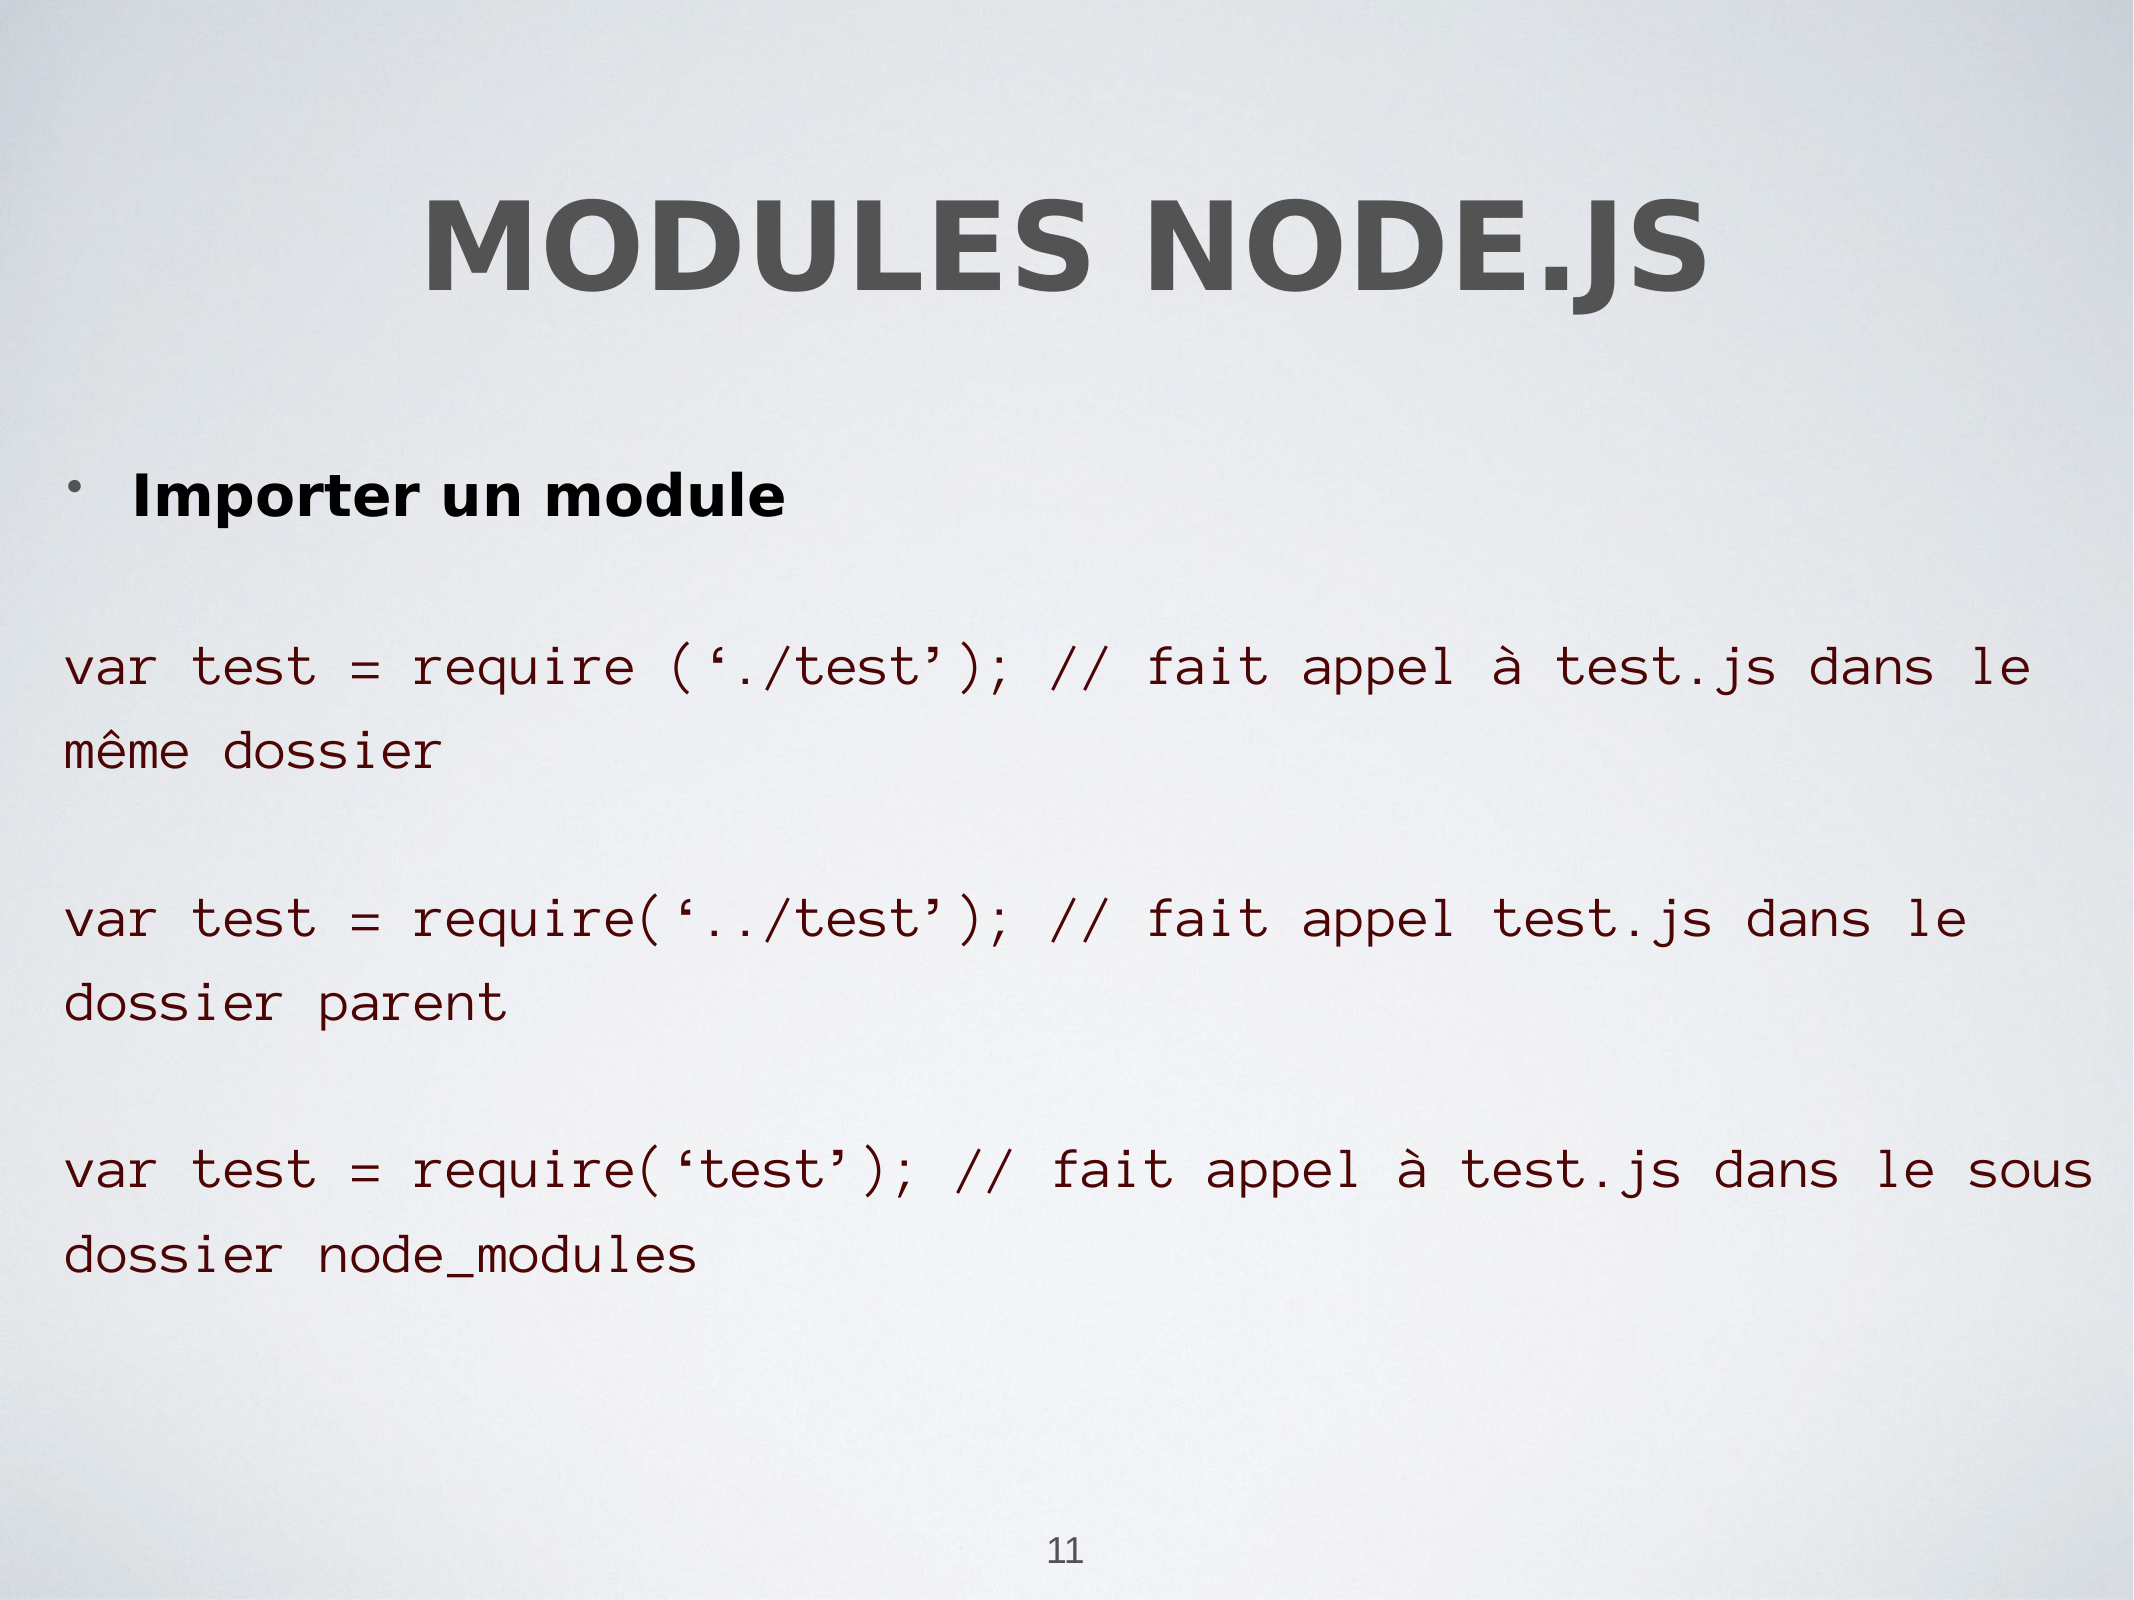

# MODULES NODE.JS

 Importer un module

var test = require (‘./test’); // fait appel à test.js dans le même dossier

var test = require(‘../test’); // fait appel test.js dans le dossier parent

var test = require(‘test’); // fait appel à test.js dans le sous dossier node_modules
11